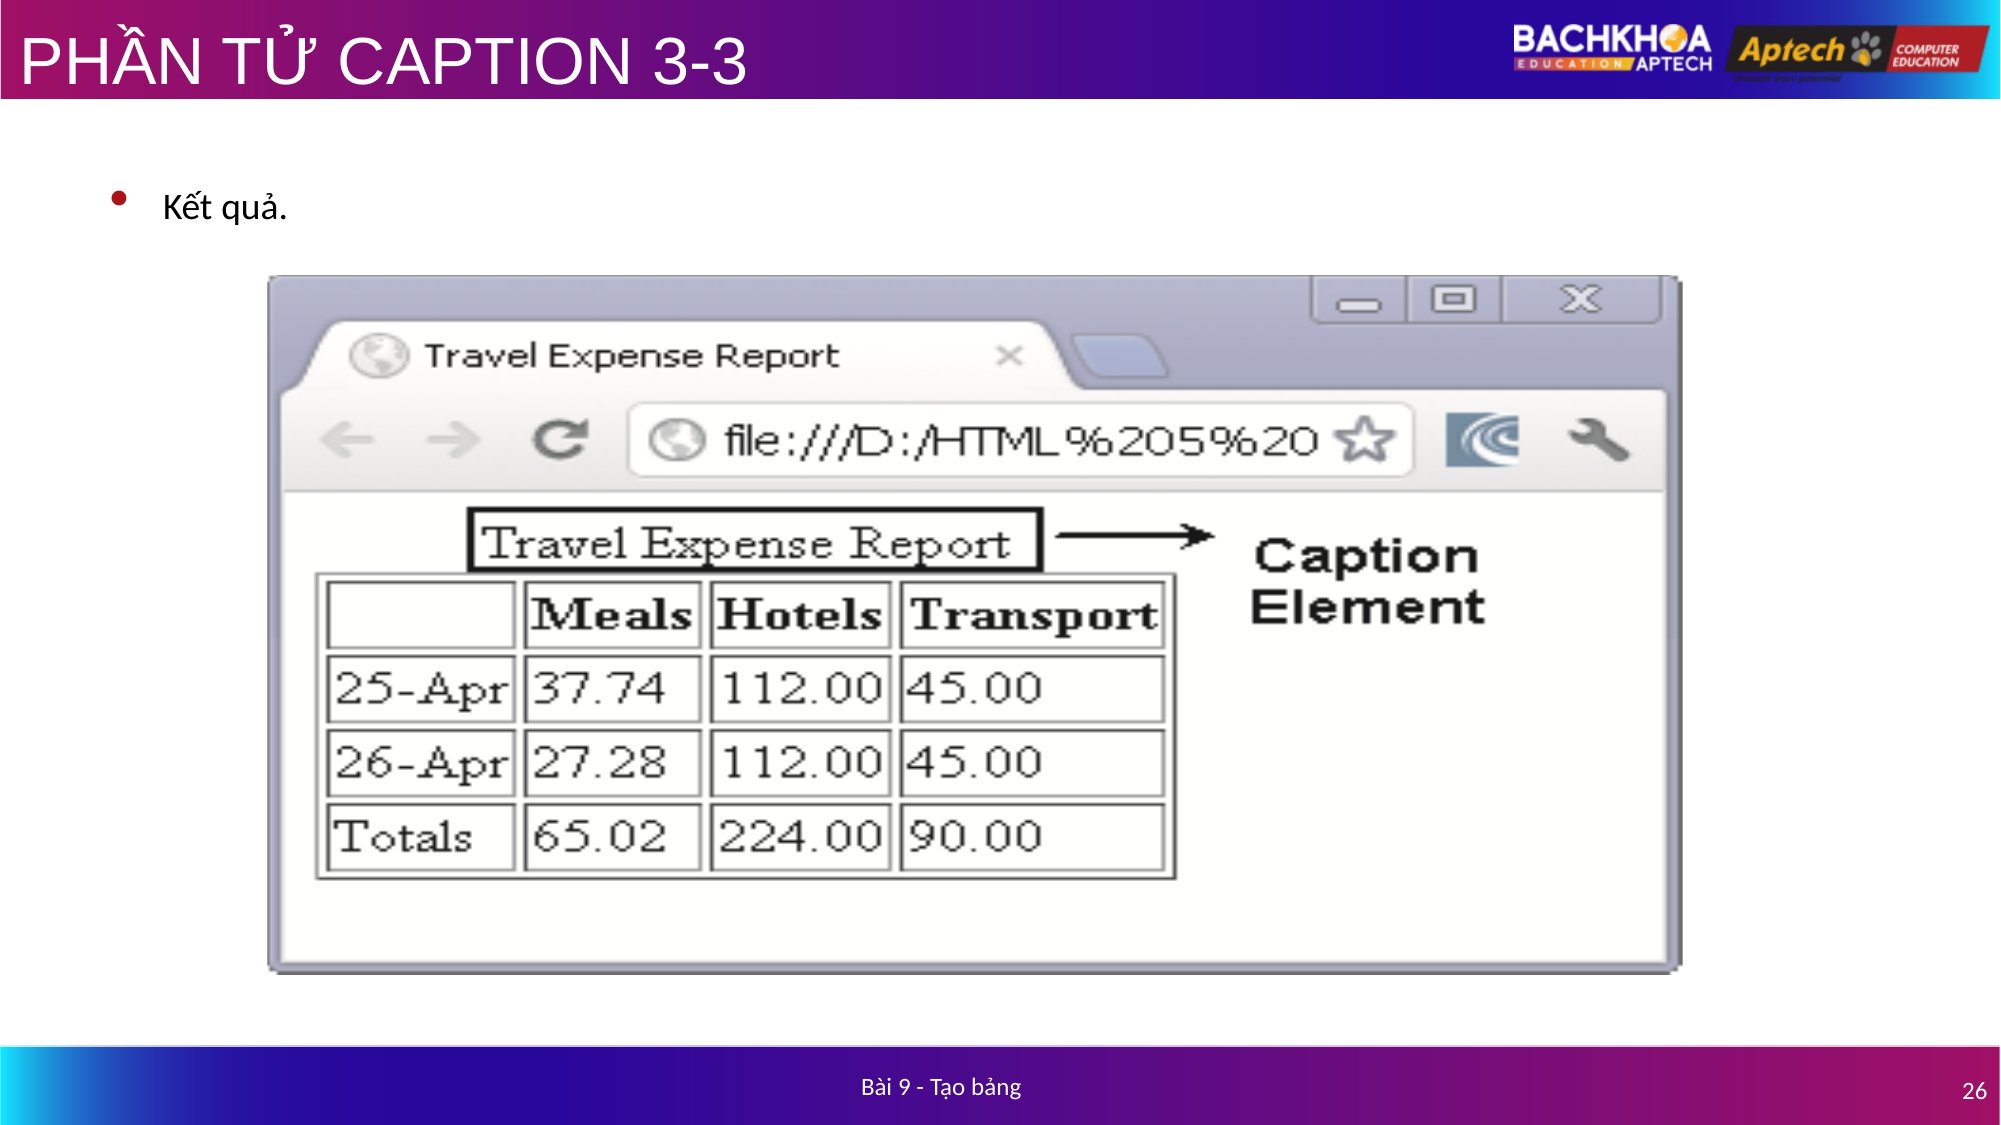

# PHẦN TỬ CAPTION 3-3
Kết quả.

Bài 9 - Tạo bảng
26